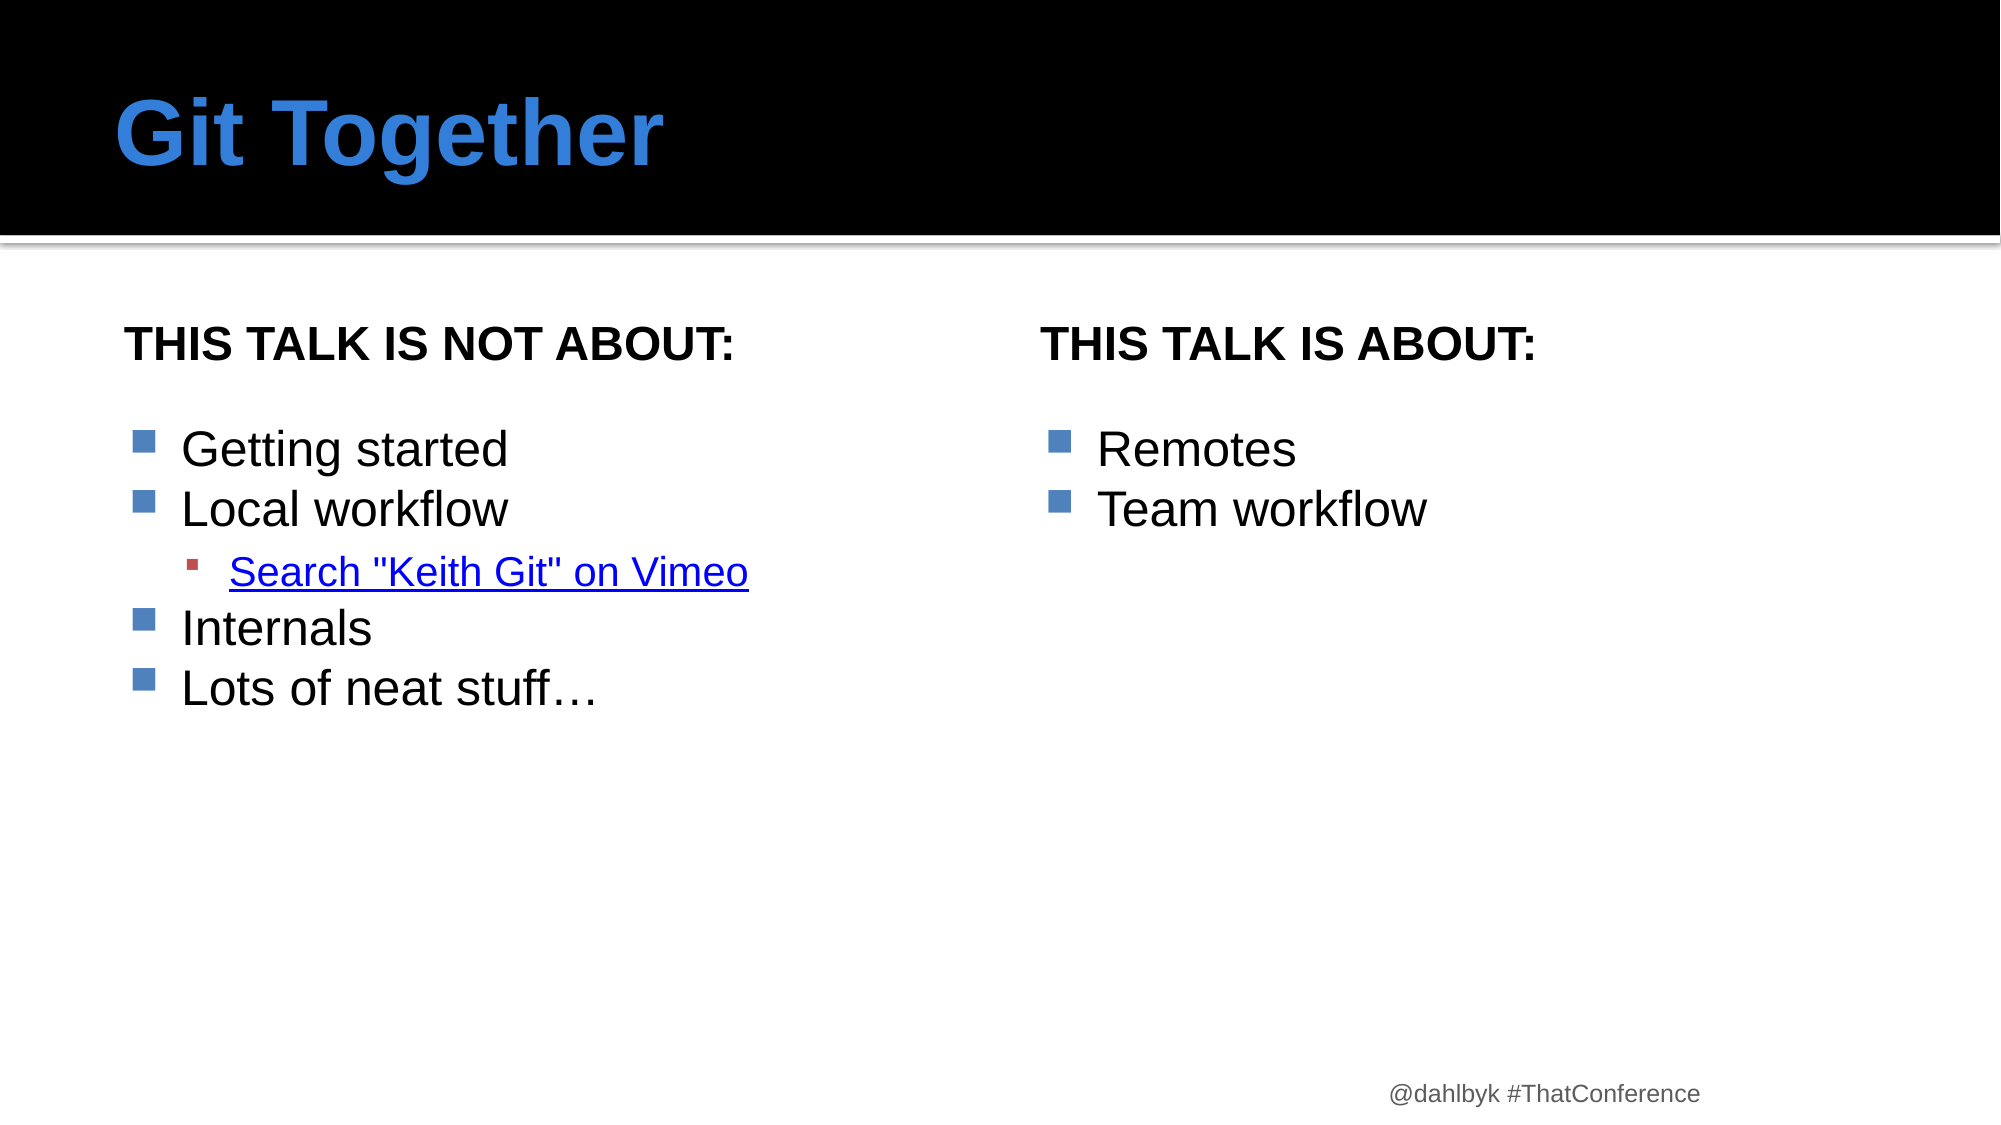

# Git Together
This talk is not about:
This talk is about:
Getting started
Local workflow
Search "Keith Git" on Vimeo
Internals
Lots of neat stuff…
Remotes
Team workflow
@dahlbyk #ThatConference